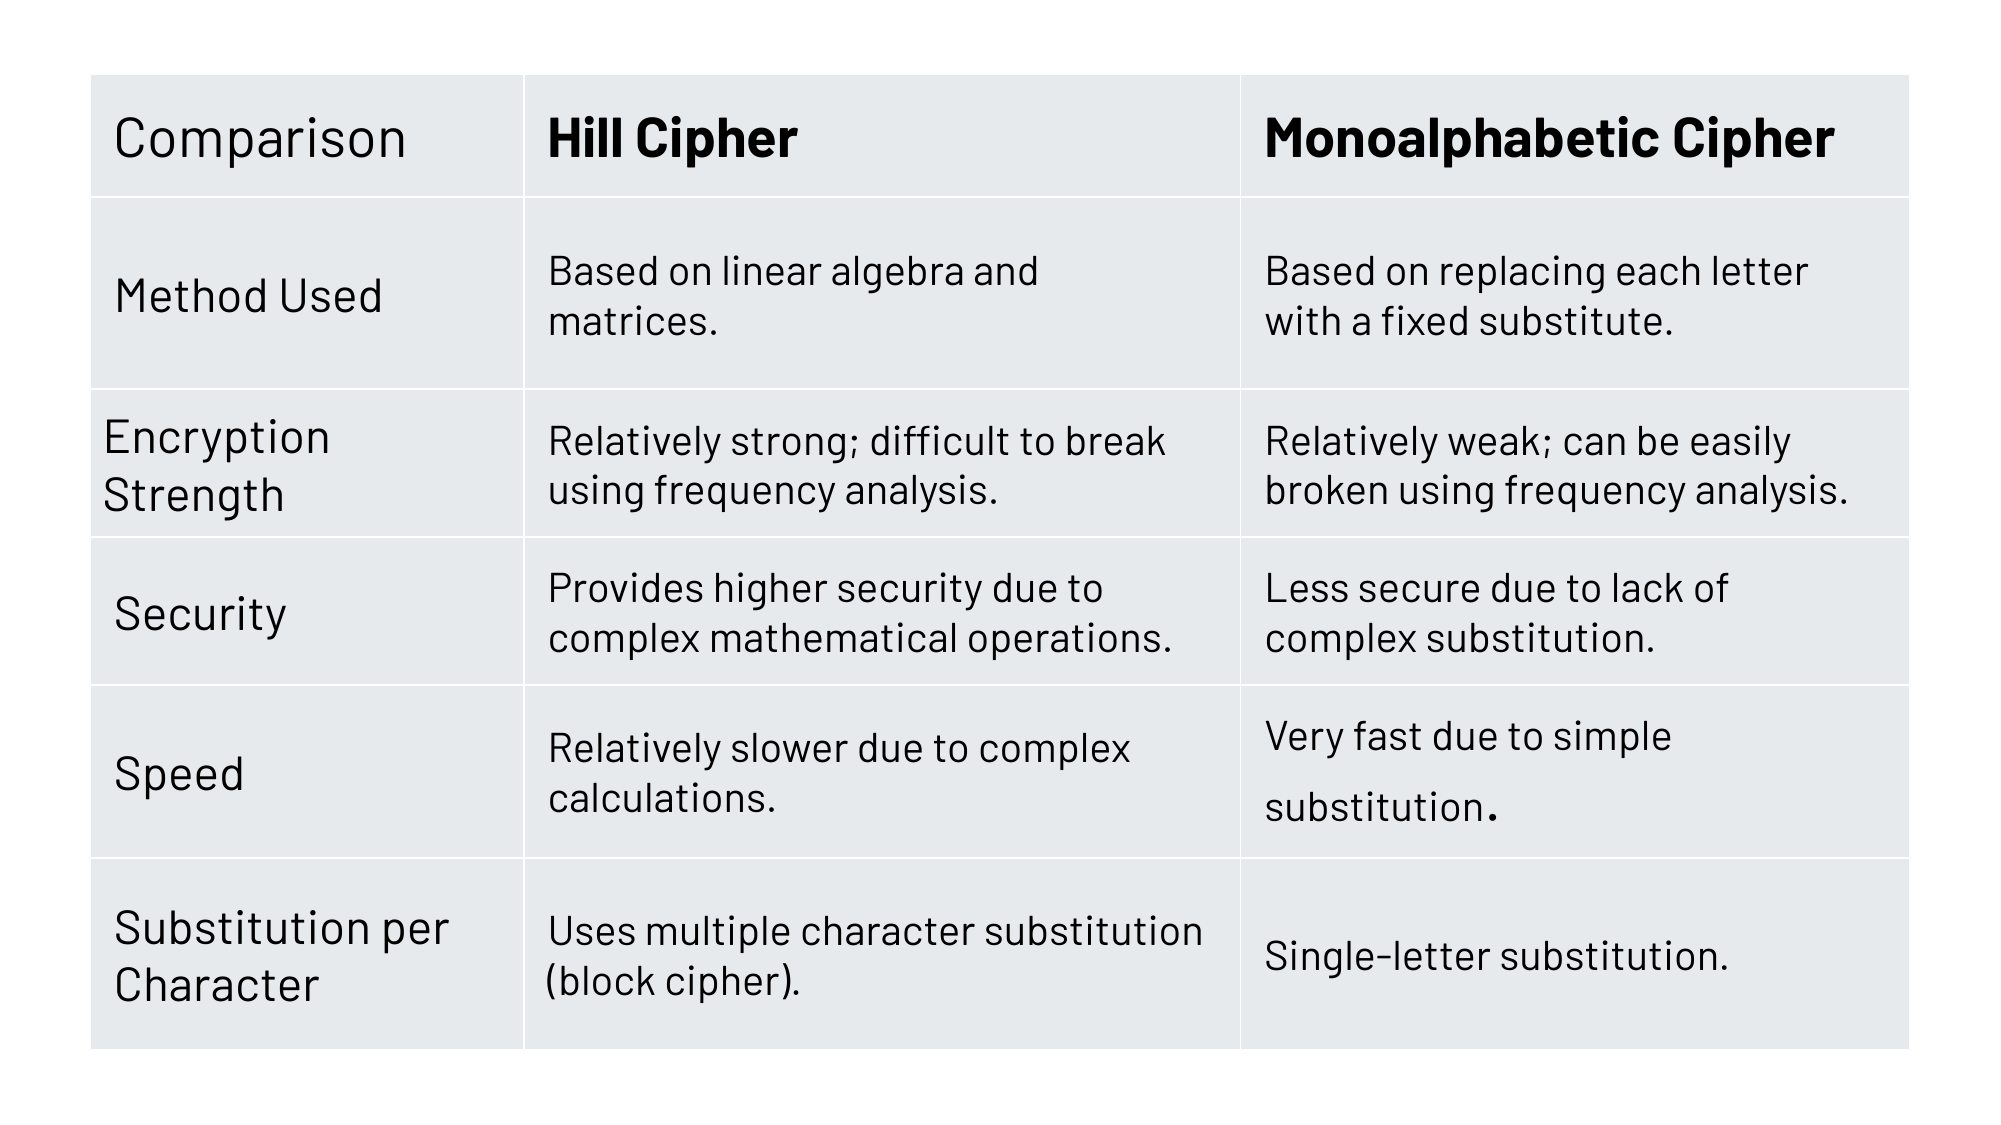

| Comparison | Hill Cipher | Monoalphabetic Cipher |
| --- | --- | --- |
| Method Used | Based on linear algebra and matrices. | Based on replacing each letter with a fixed substitute. |
| Encryption Strength | Relatively strong; difficult to break using frequency analysis. | Relatively weak; can be easily broken using frequency analysis. |
| Security | Provides higher security due to complex mathematical operations. | Less secure due to lack of complex substitution. |
| Speed | Relatively slower due to complex calculations. | Very fast due to simple substitution. |
| Substitution per Character | Uses multiple character substitution (block cipher). | Single-letter substitution. |